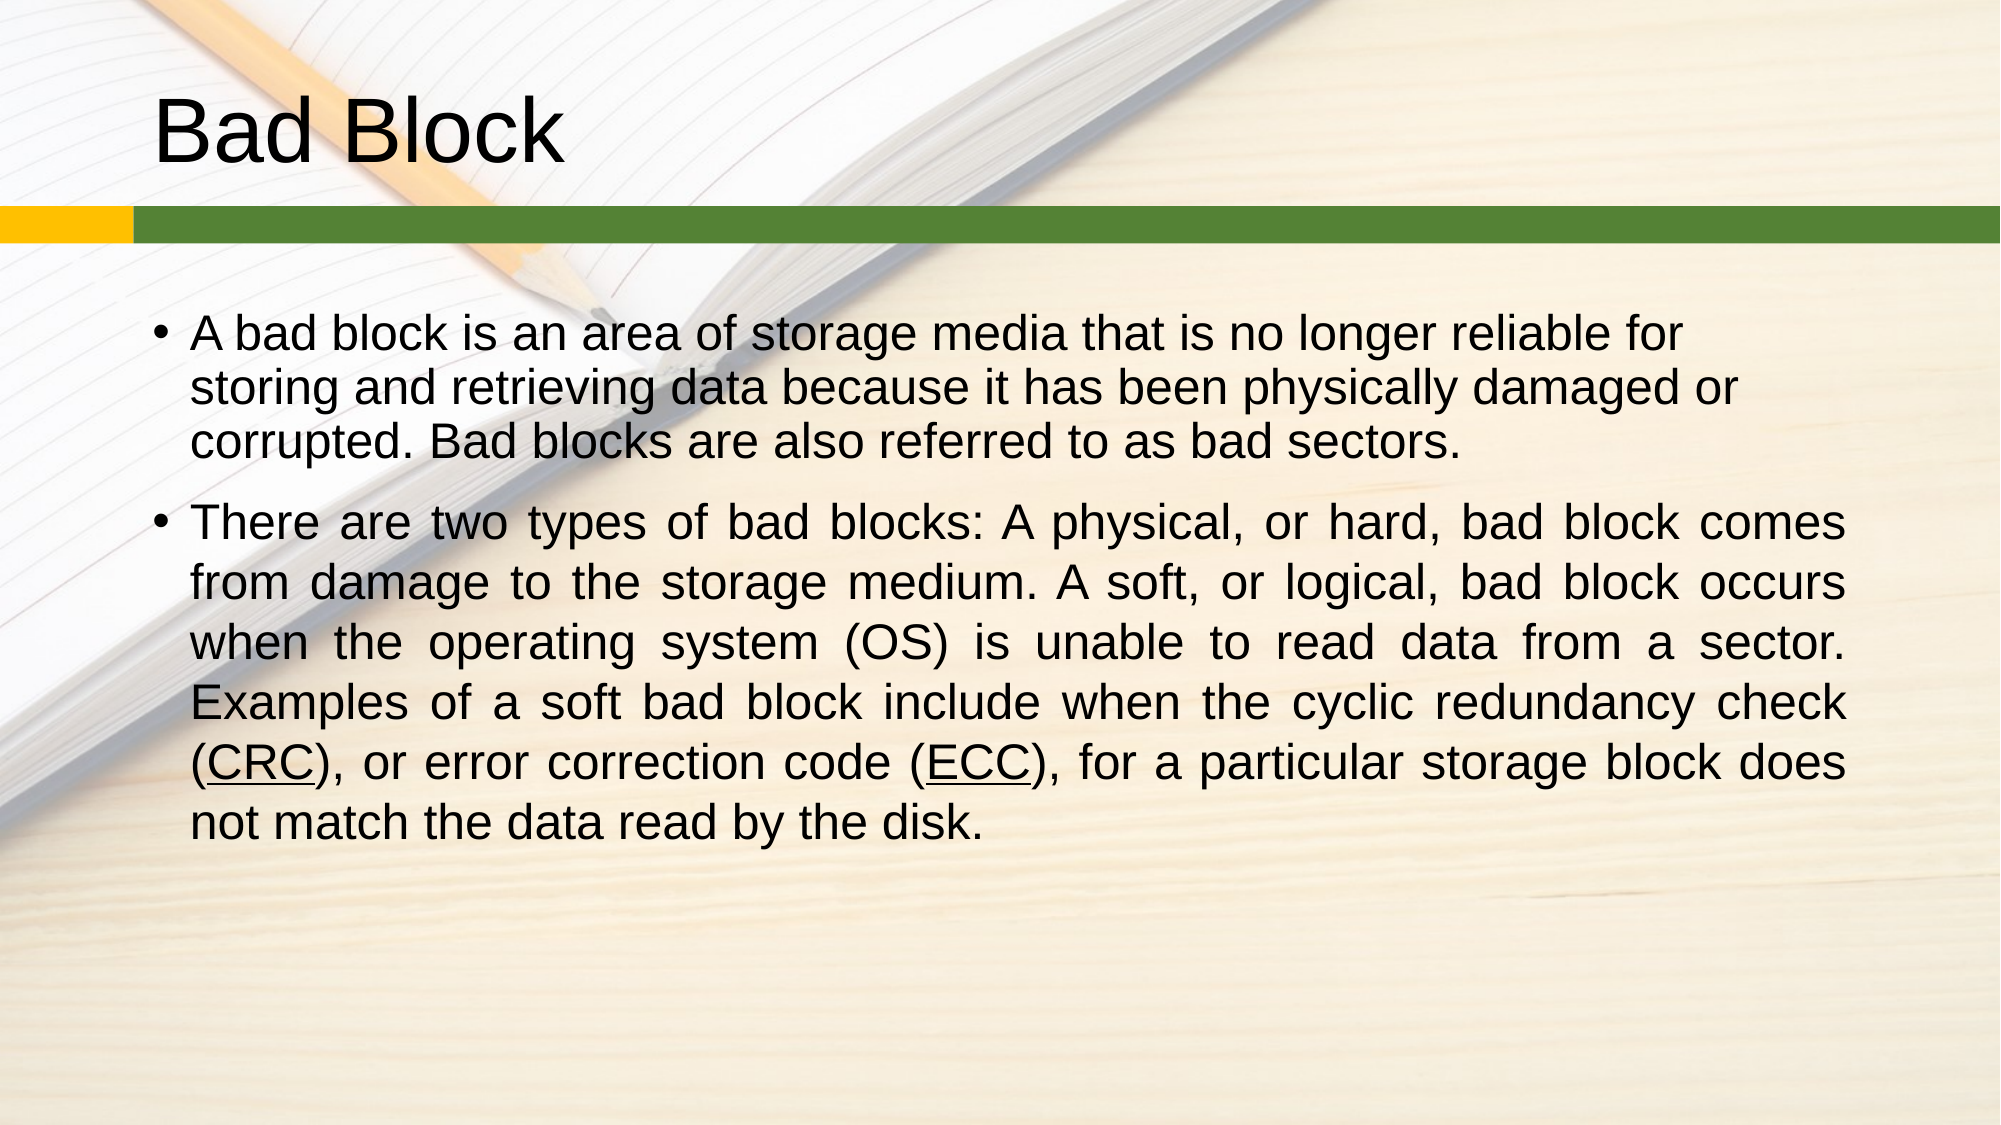

# Bad Block
A bad block is an area of storage media that is no longer reliable for storing and retrieving data because it has been physically damaged or corrupted. Bad blocks are also referred to as bad sectors.
There are two types of bad blocks: A physical, or hard, bad block comes from damage to the storage medium. A soft, or logical, bad block occurs when the operating system (OS) is unable to read data from a sector. Examples of a soft bad block include when the cyclic redundancy check (CRC), or error correction code (ECC), for a particular storage block does not match the data read by the disk.